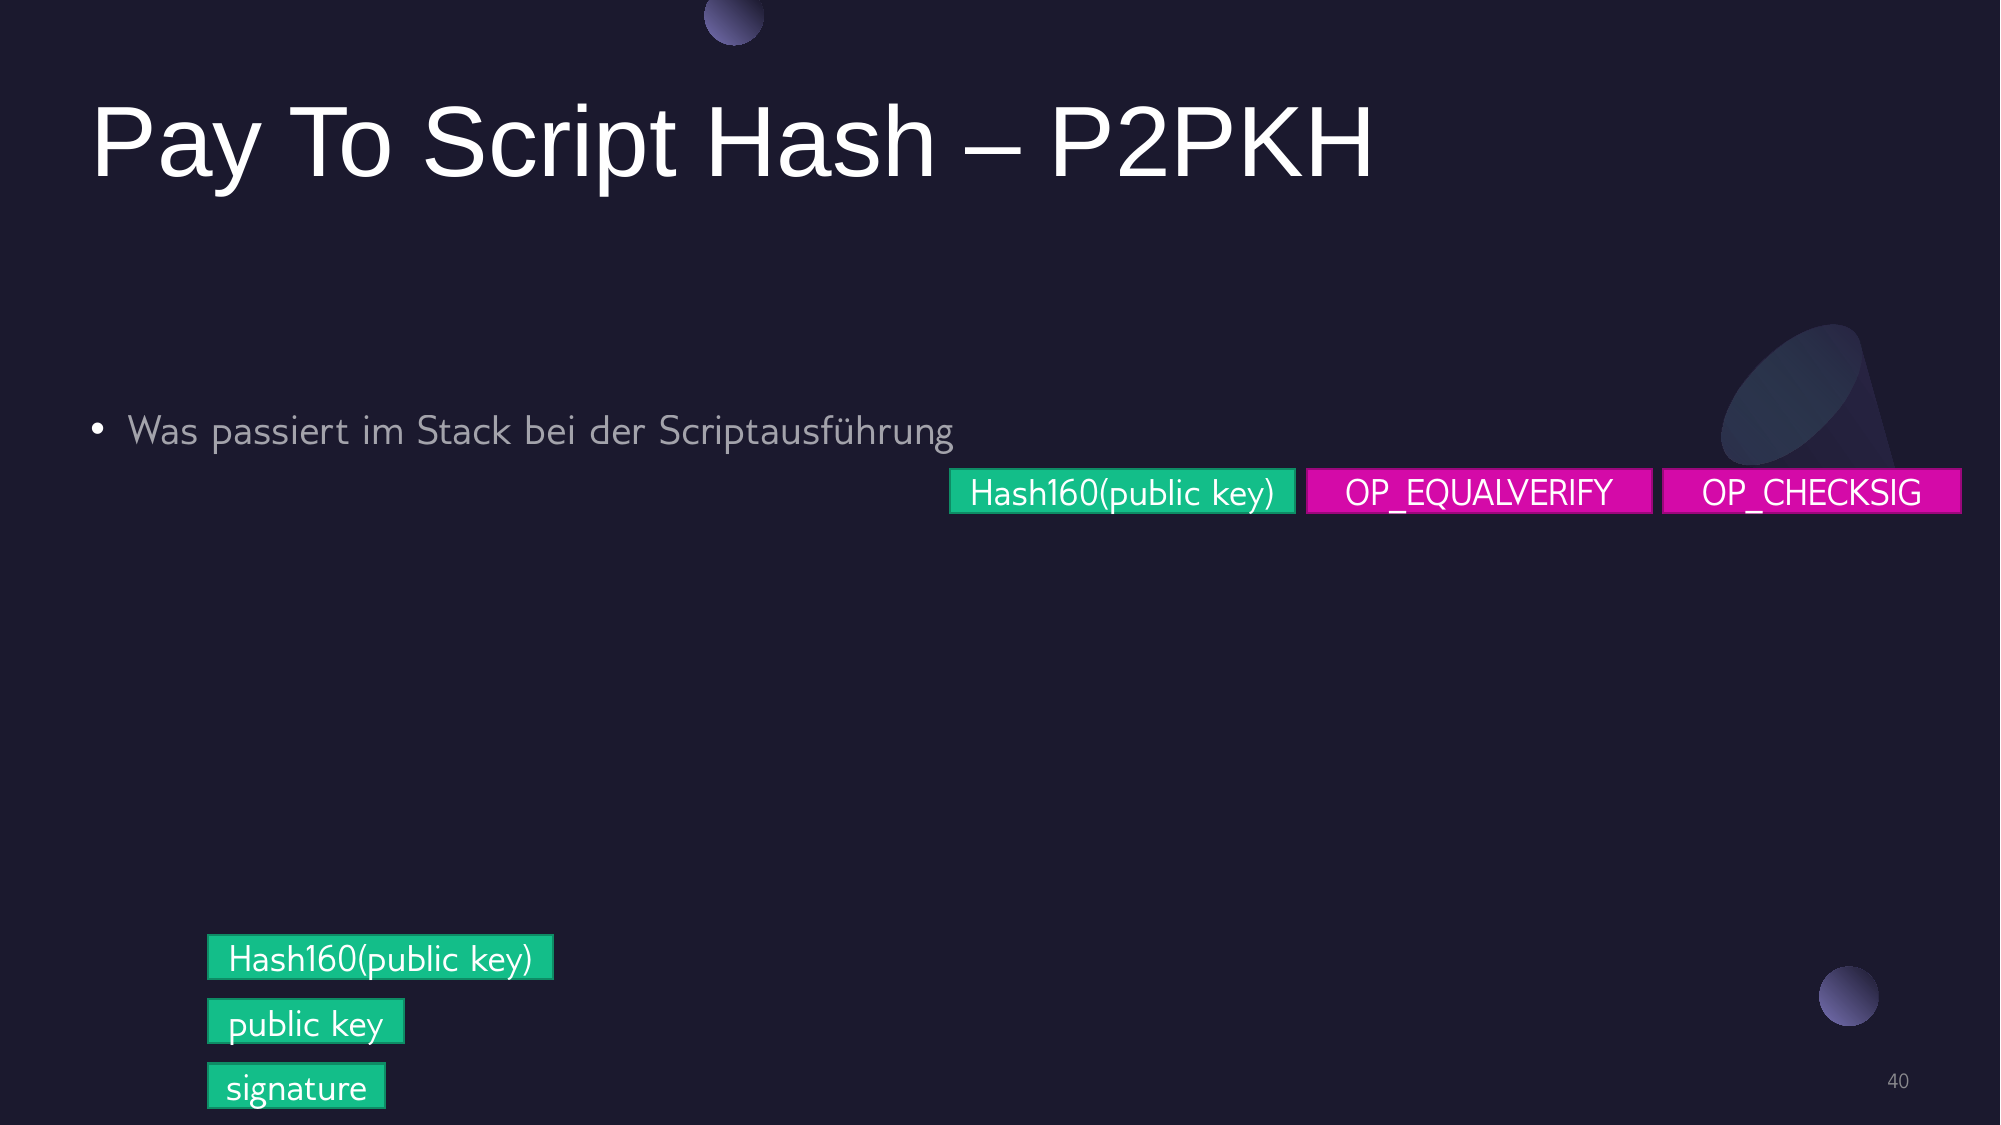

# Pay To Script Hash – P2PKH

Was passiert im Stack bei der Scriptausführung
Hash160(public key)
OP_EQUALVERIFY
OP_CHECKSIG
Hash160(public key)
public key
signature
40